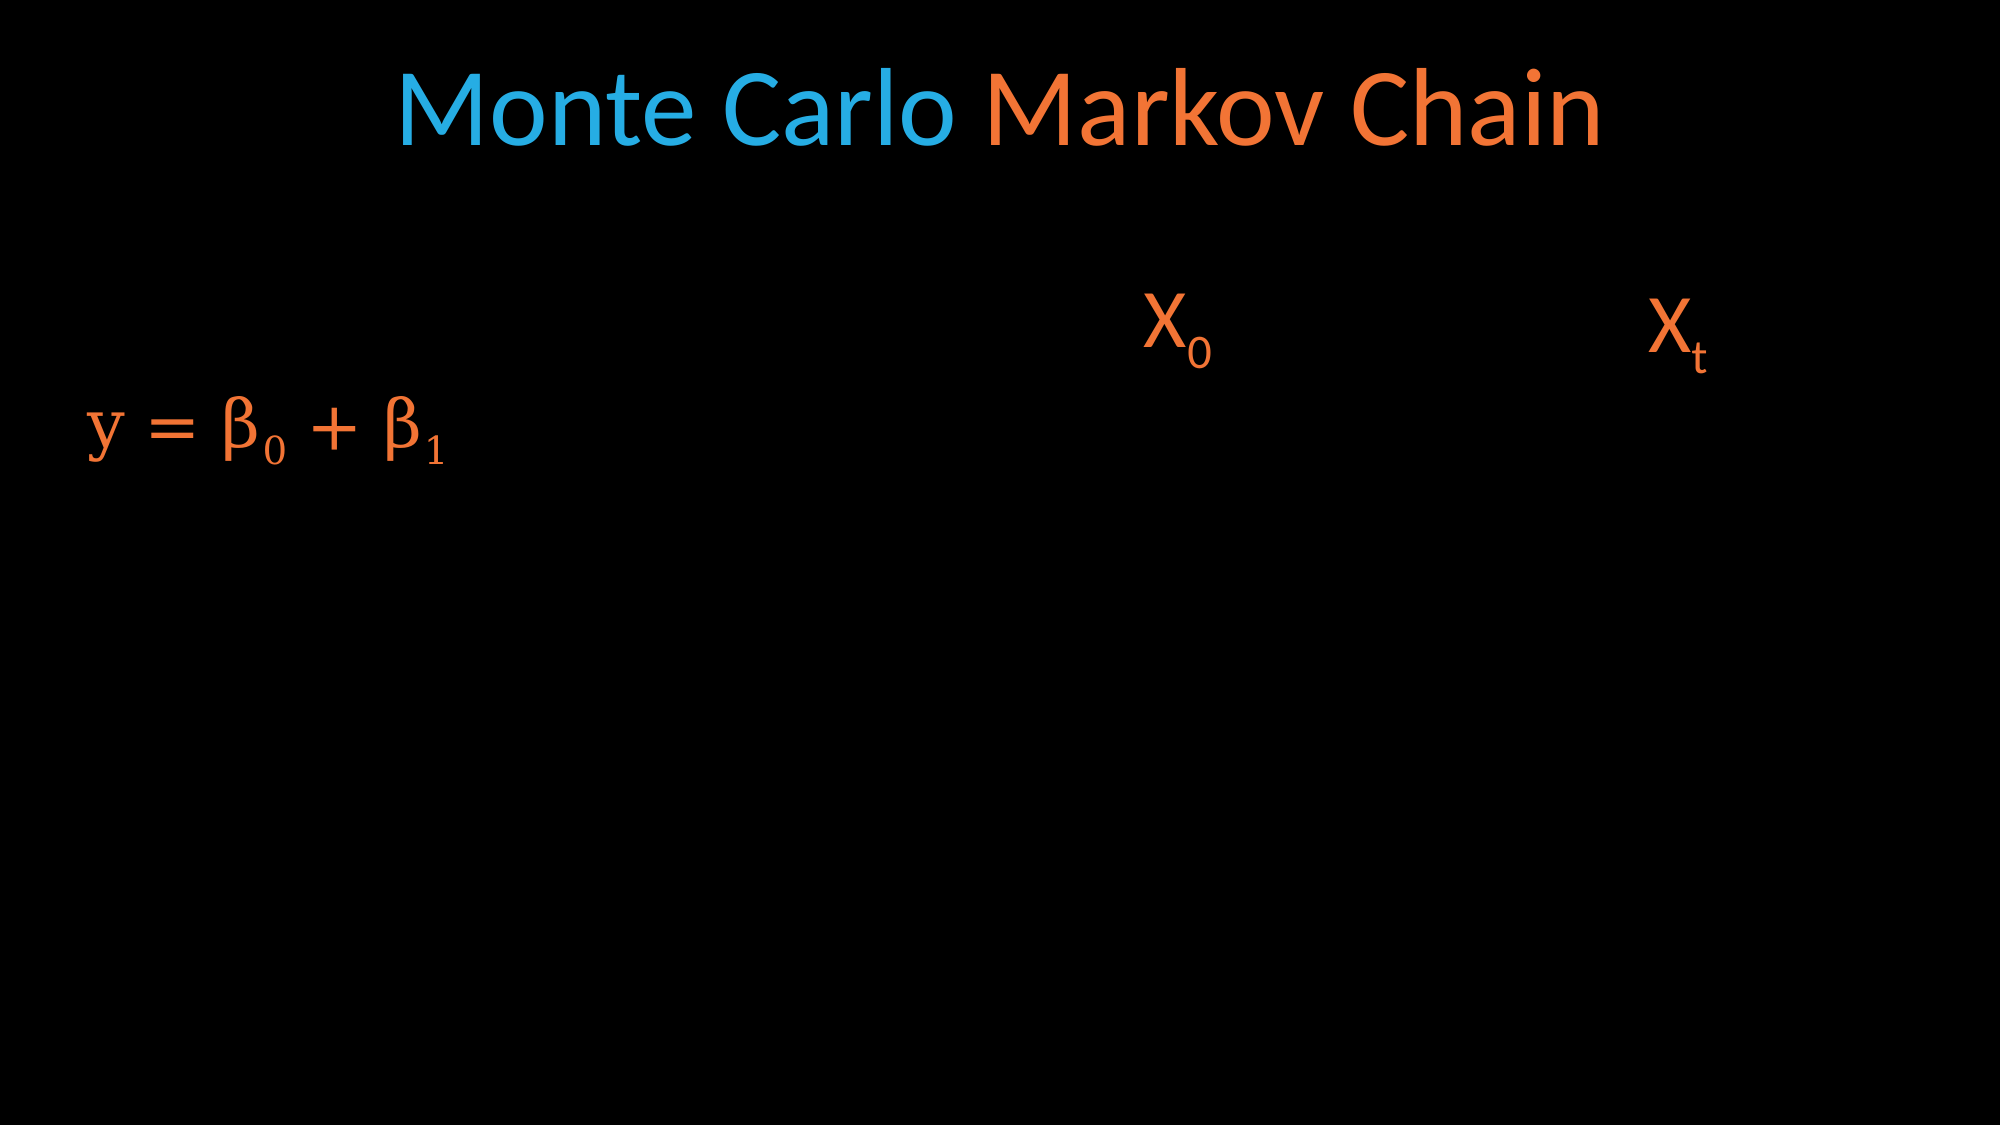

Monte Carlo Markov Chain
X0
Xt
y = β0 + β1